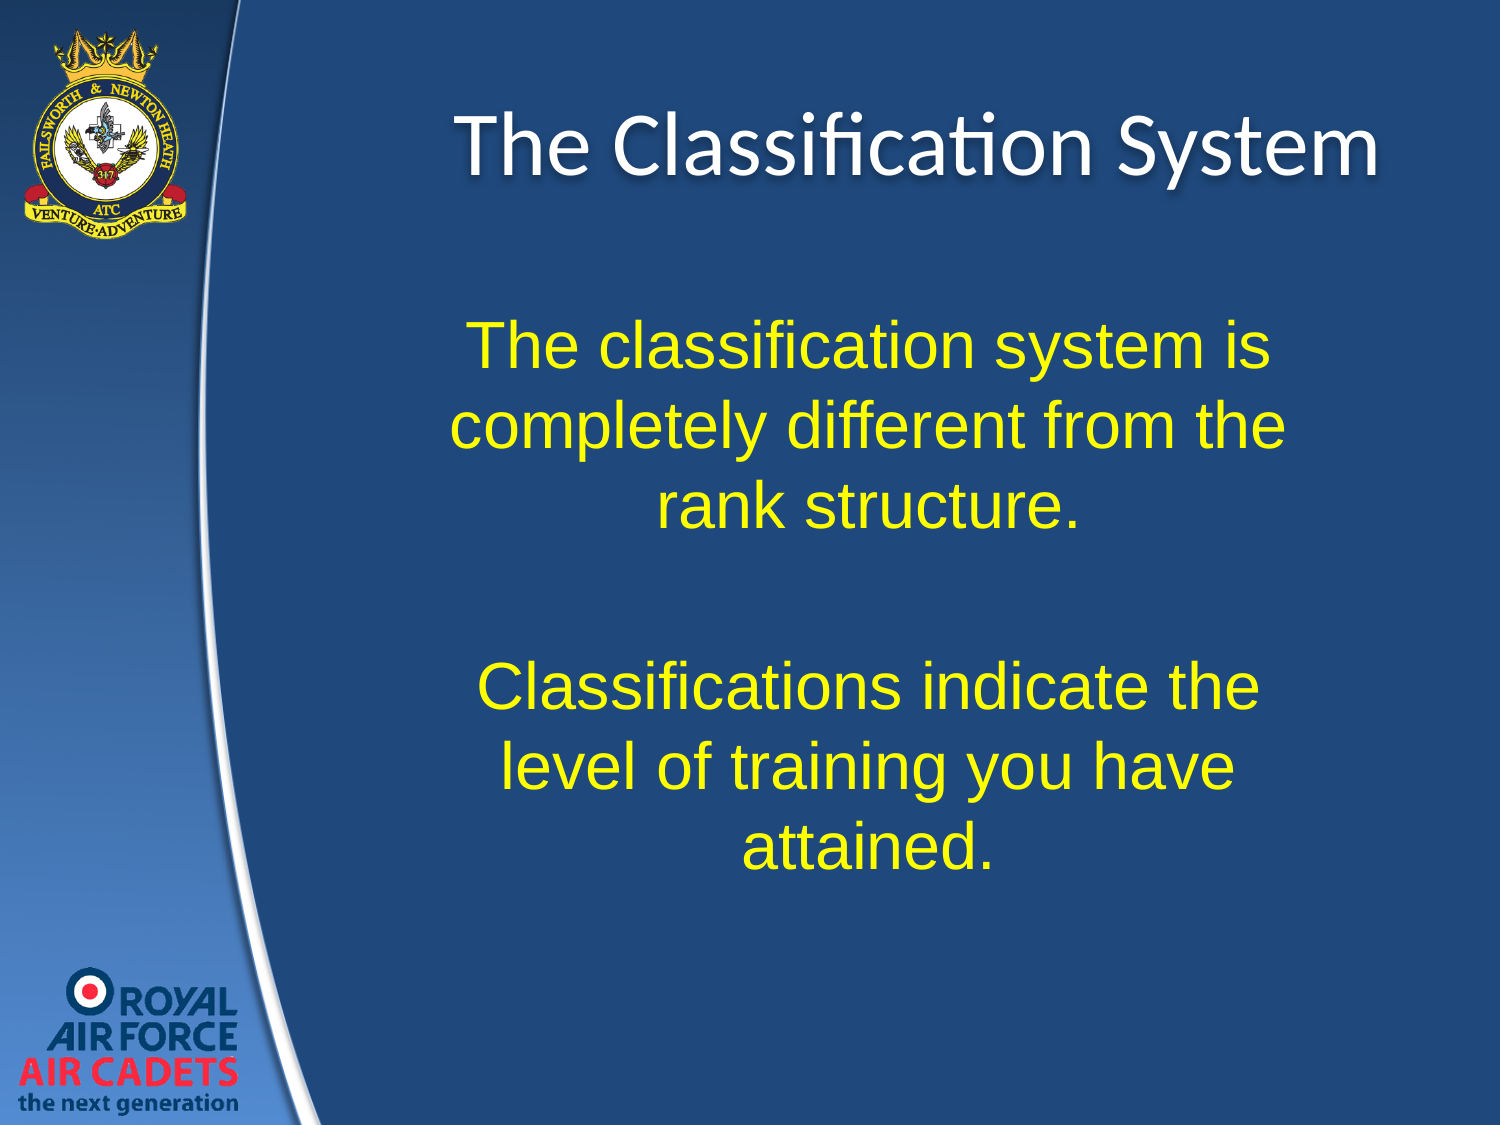

# The Classification System
The classification system is completely different from the rank structure.
Classifications indicate the level of training you have attained.